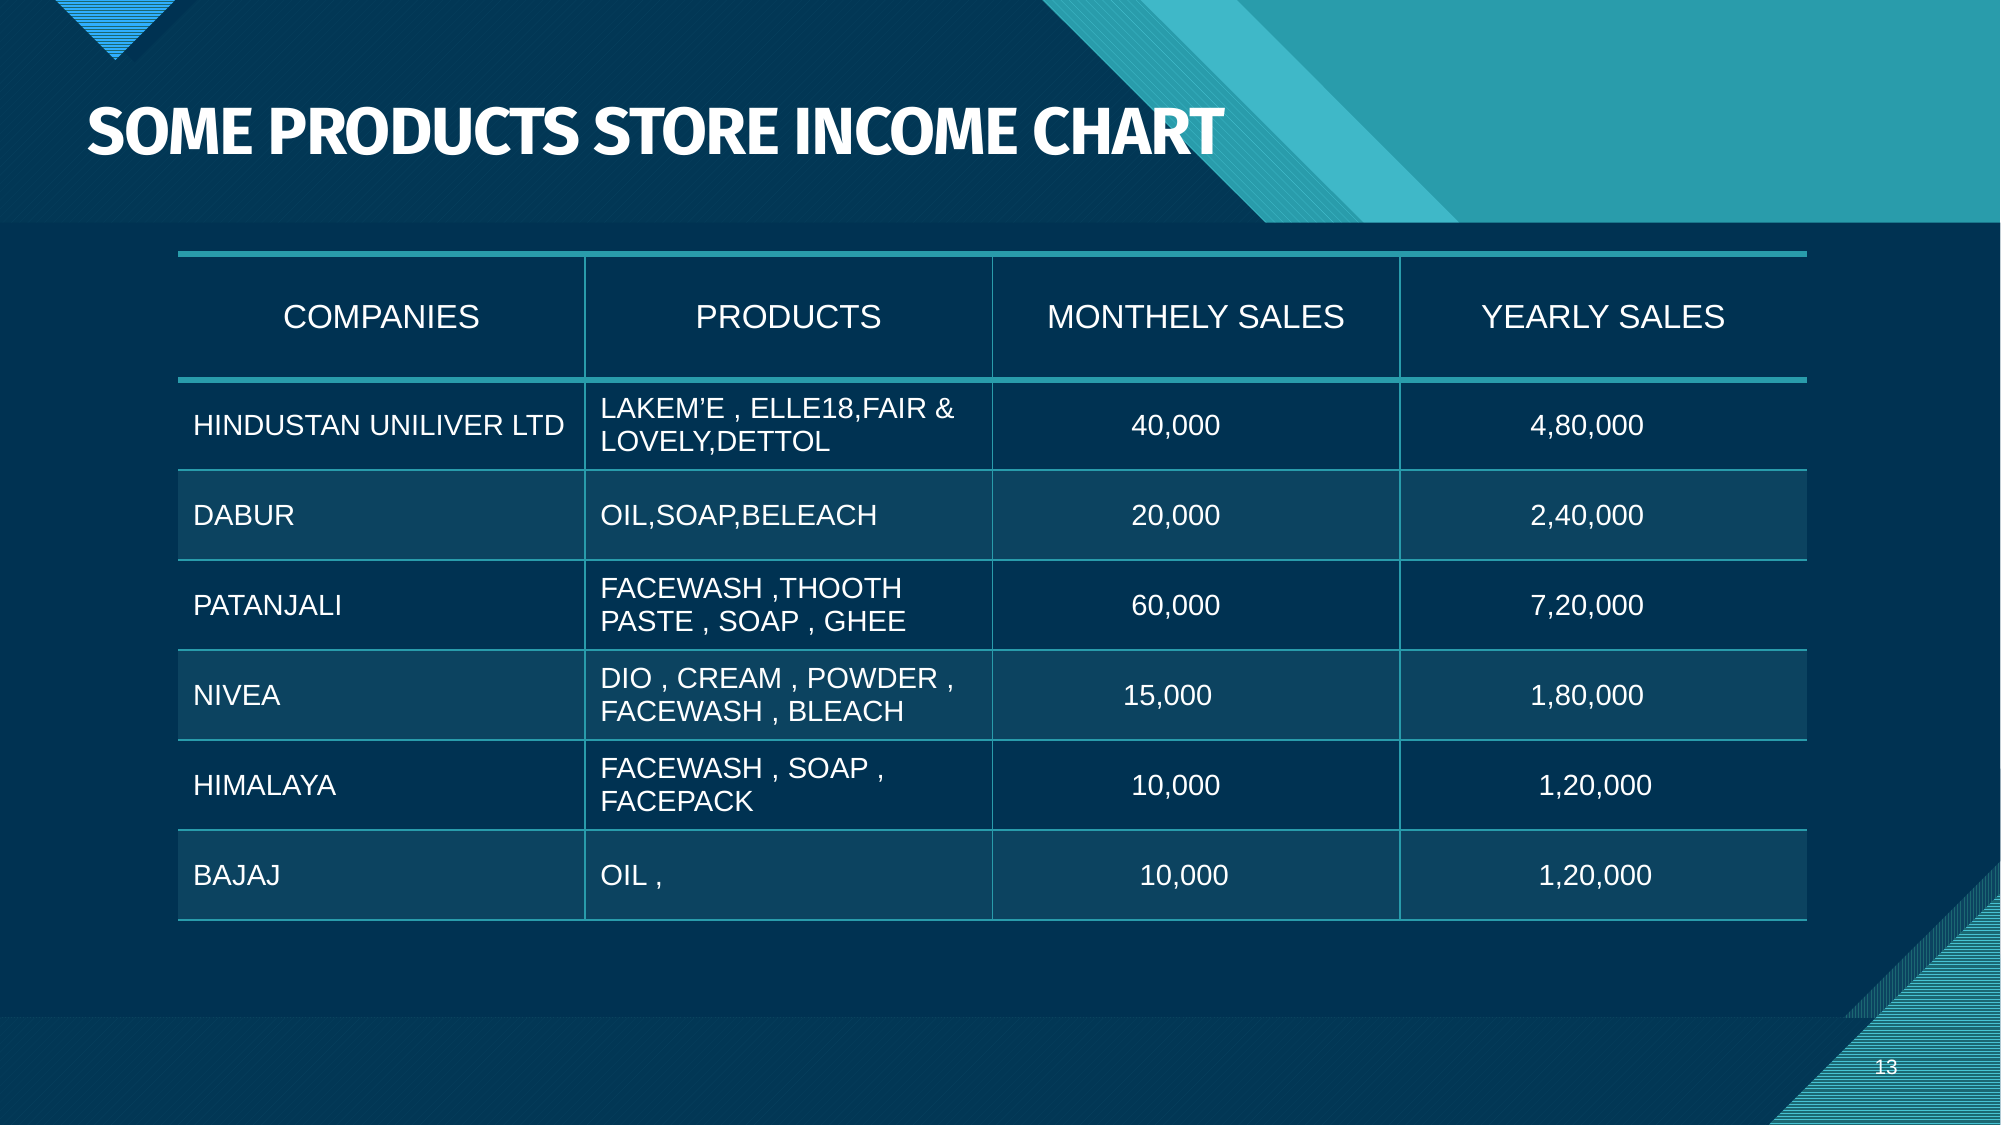

# SOME PRODUCTS STORE INCOME CHART
| COMPANIES | PRODUCTS | MONTHELY SALES | YEARLY SALES |
| --- | --- | --- | --- |
| HINDUSTAN UNILIVER LTD | LAKEM’E , ELLE18,FAIR & LOVELY,DETTOL | 40,000 | 4,80,000 |
| DABUR | OIL,SOAP,BELEACH | 20,000 | 2,40,000 |
| PATANJALI | FACEWASH ,THOOTH PASTE , SOAP , GHEE | 60,000 | 7,20,000 |
| NIVEA | DIO , CREAM , POWDER , FACEWASH , BLEACH | 15,000 | 1,80,000 |
| HIMALAYA | FACEWASH , SOAP , FACEPACK | 10,000 | 1,20,000 |
| BAJAJ | OIL , | 10,000 | 1,20,000 |
13